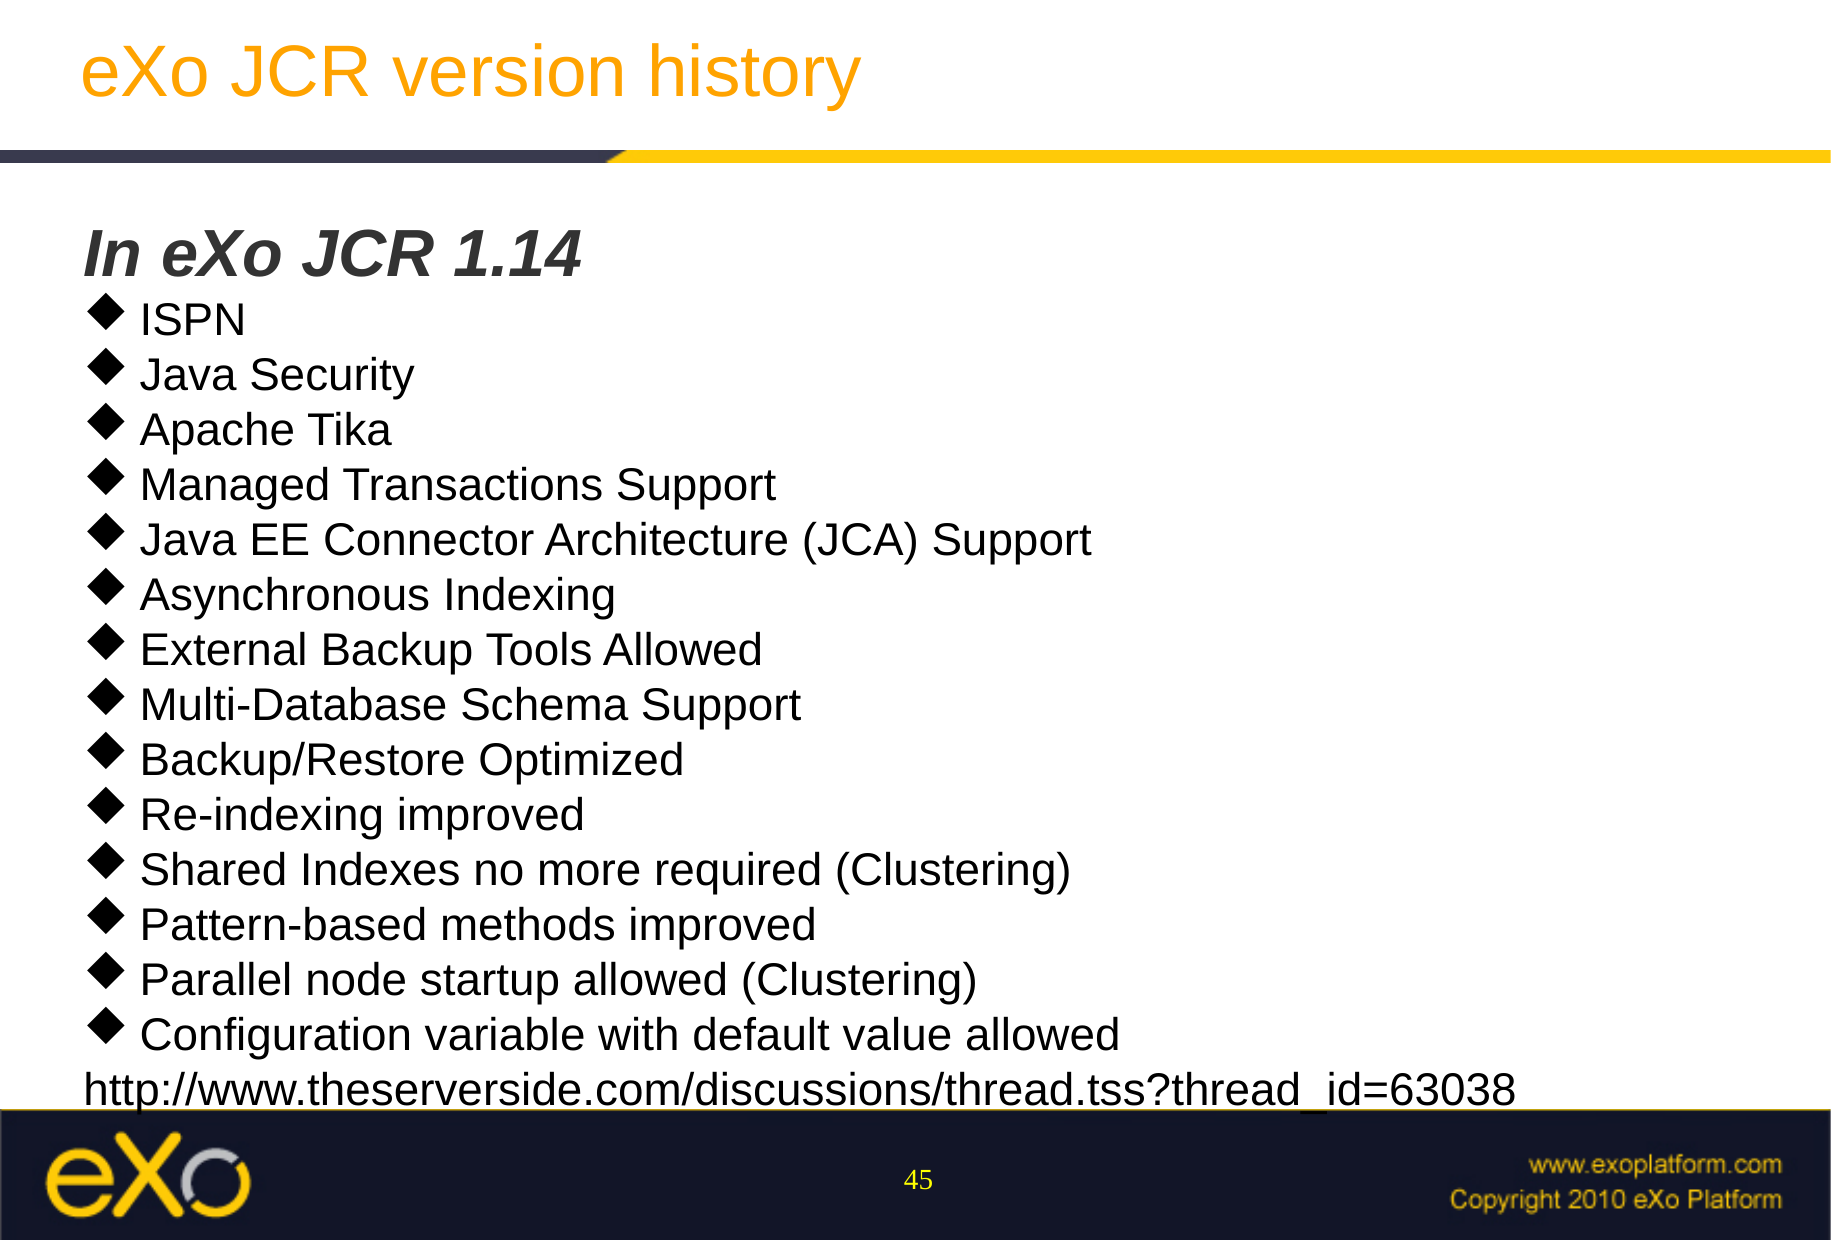

eXo JCR version history
In eXo JCR 1.14
ISPN
Java Security
Apache Tika
Managed Transactions Support
Java EE Connector Architecture (JCA) Support
Asynchronous Indexing
External Backup Tools Allowed
Multi-Database Schema Support
Backup/Restore Optimized
Re-indexing improved
Shared Indexes no more required (Clustering)
Pattern-based methods improved
Parallel node startup allowed (Clustering)
Configuration variable with default value allowed
http://www.theserverside.com/discussions/thread.tss?thread_id=63038